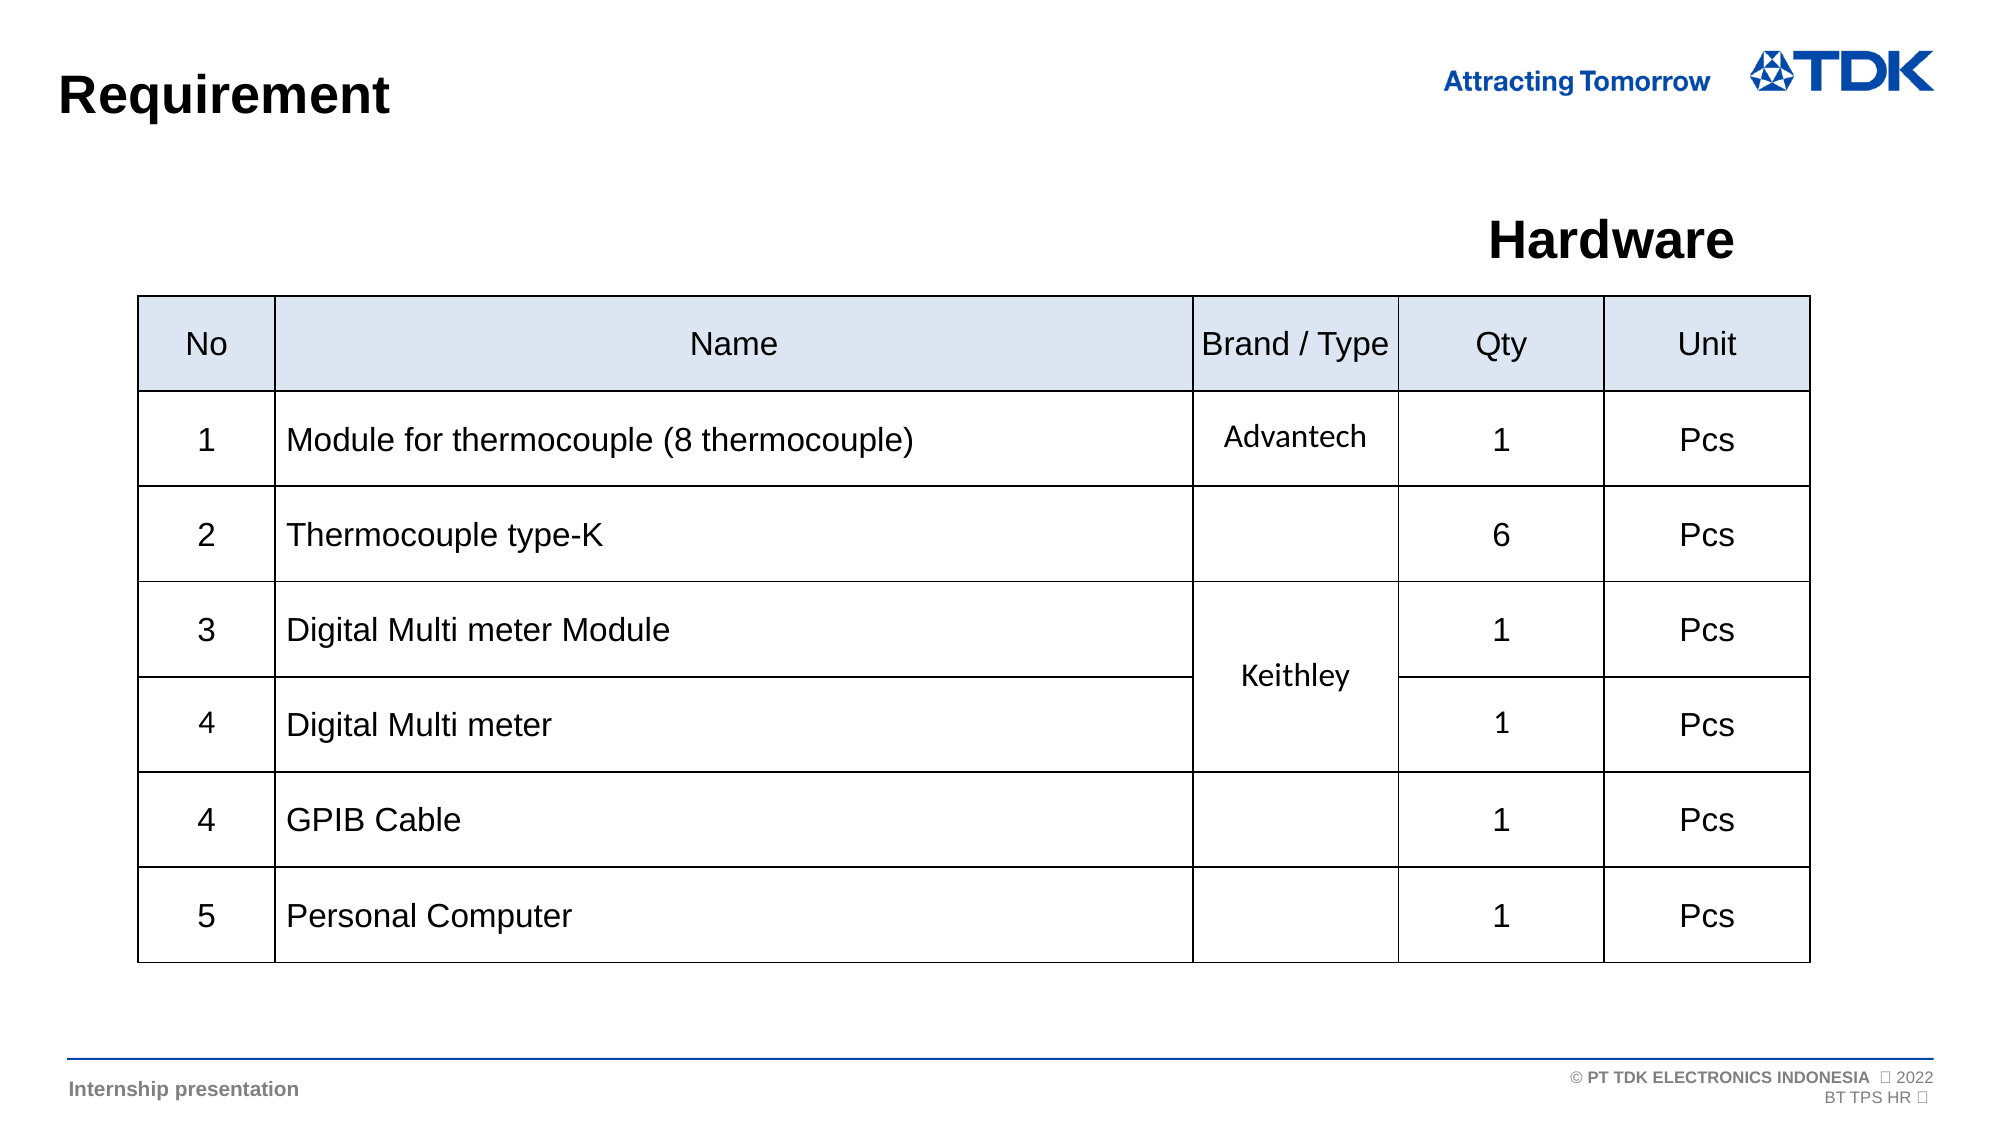

# Requirement
Hardware

| No | Name | Brand / Type | Qty | Unit |
| --- | --- | --- | --- | --- |
| 1 | Module for thermocouple (8 thermocouple) | Advantech | 1 | Pcs |
| 2 | Thermocouple type-K |  | 6 | Pcs |
| 3 | Digital Multi meter Module | Keithley | 1 | Pcs |
| 4 | Digital Multi meter |  | 1 | Pcs |
| 4 | GPIB Cable |  | 1 | Pcs |
| 5 | Personal Computer |  | 1 | Pcs |